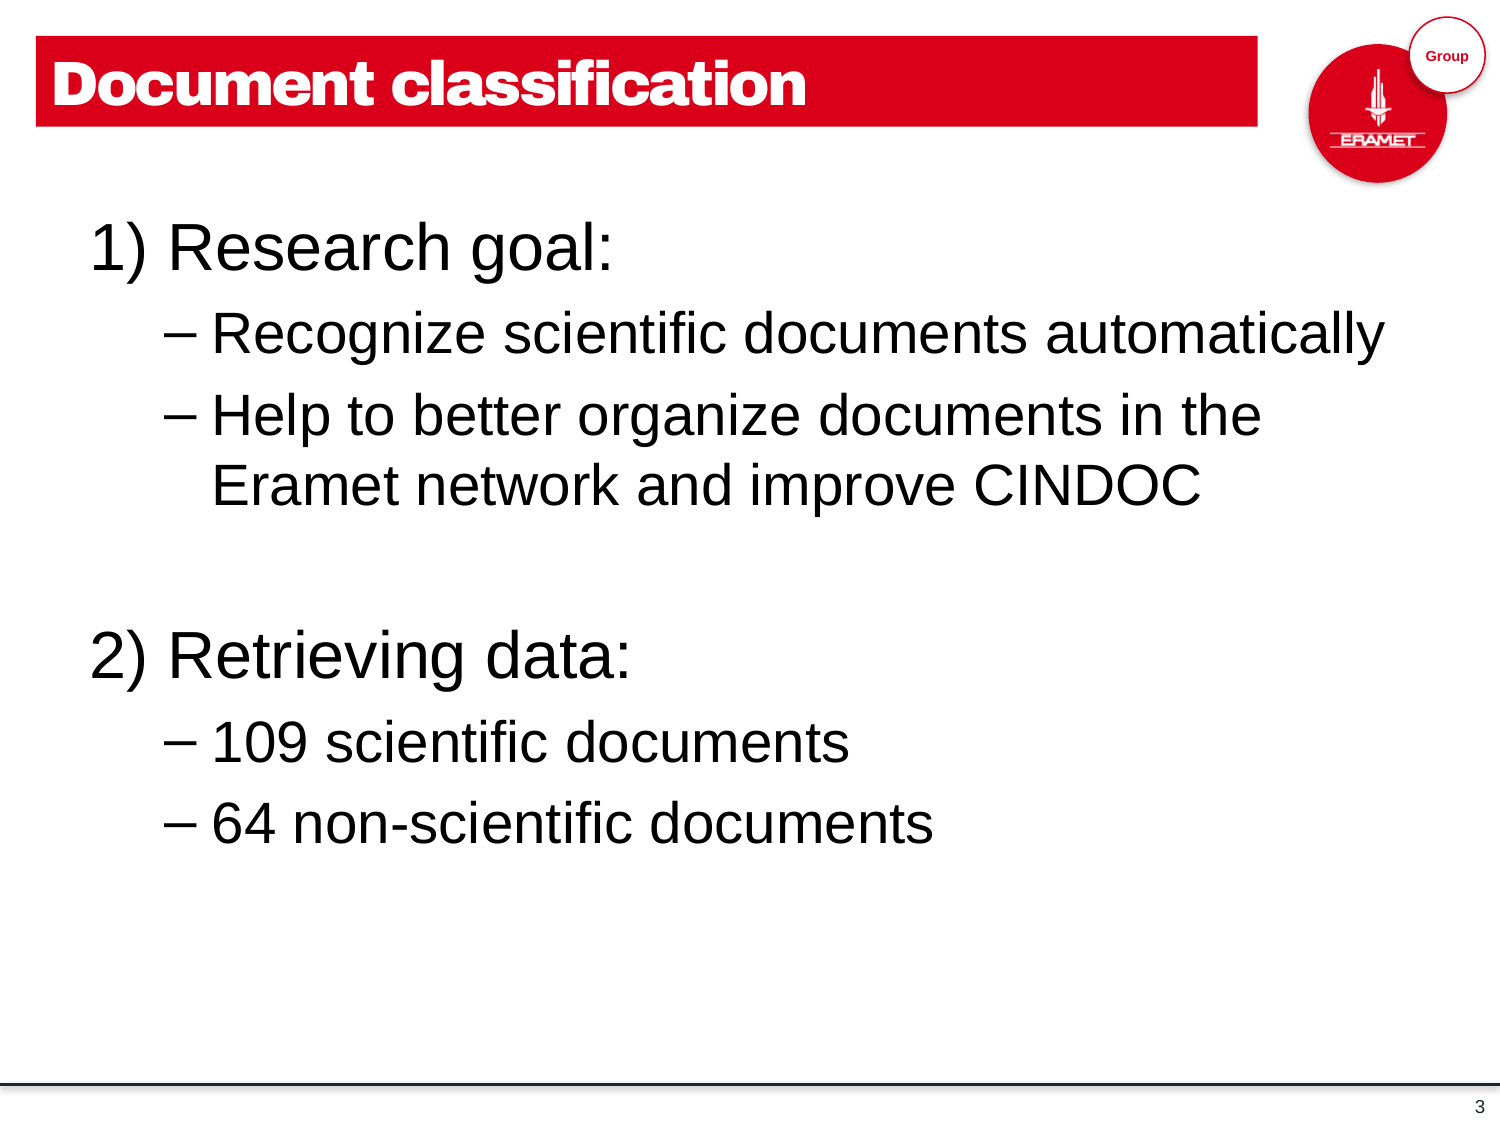

Document classification
1) Research goal:
Recognize scientific documents automatically
Help to better organize documents in the Eramet network and improve CINDOC

2) Retrieving data:
109 scientific documents
64 non-scientific documents
3